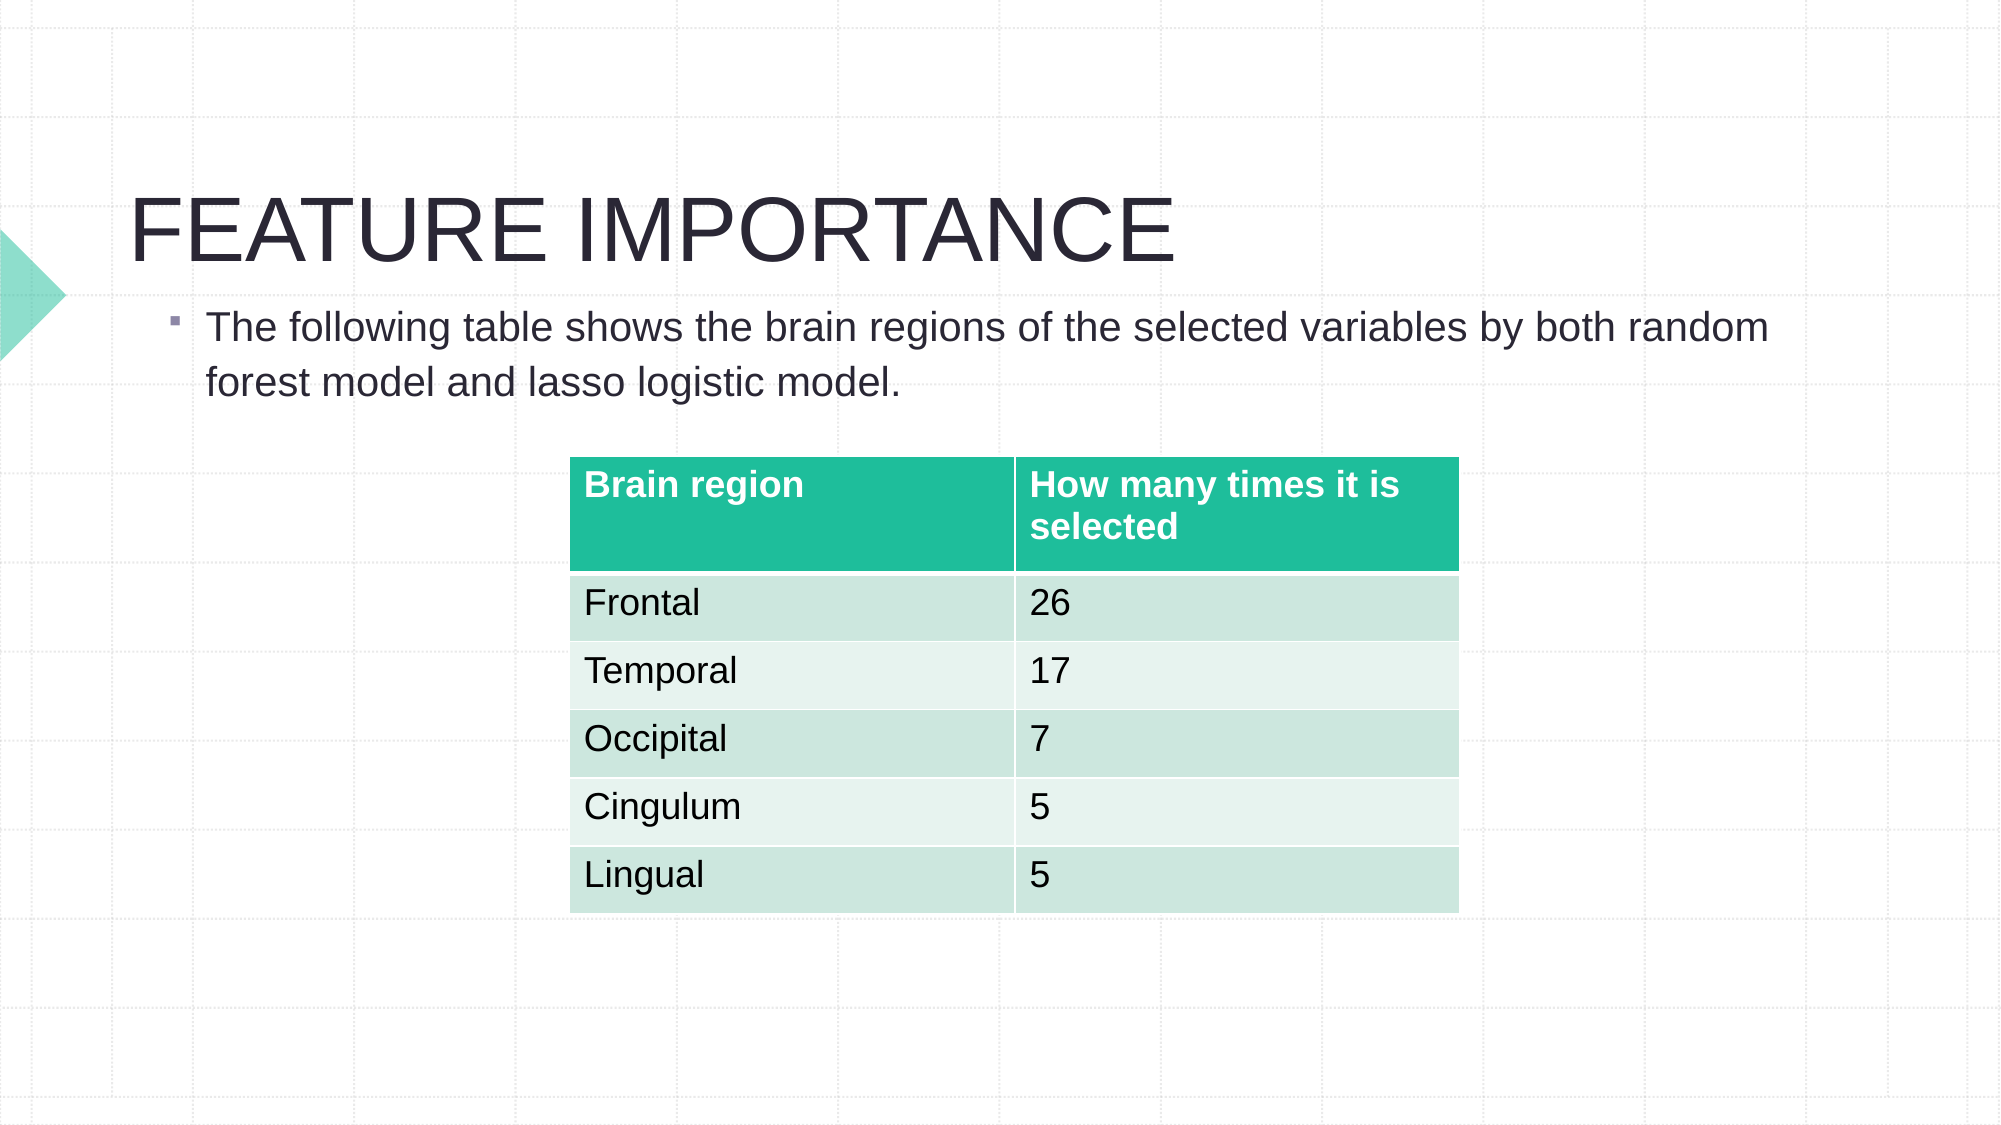

# FEATURE IMPORTANCE
The following table shows the brain regions of the selected variables by both random forest model and lasso logistic model.

| Brain region | How many times it is selected |
| --- | --- |
| Frontal | 26 |
| Temporal | 17 |
| Occipital | 7 |
| Cingulum | 5 |
| Lingual | 5 |